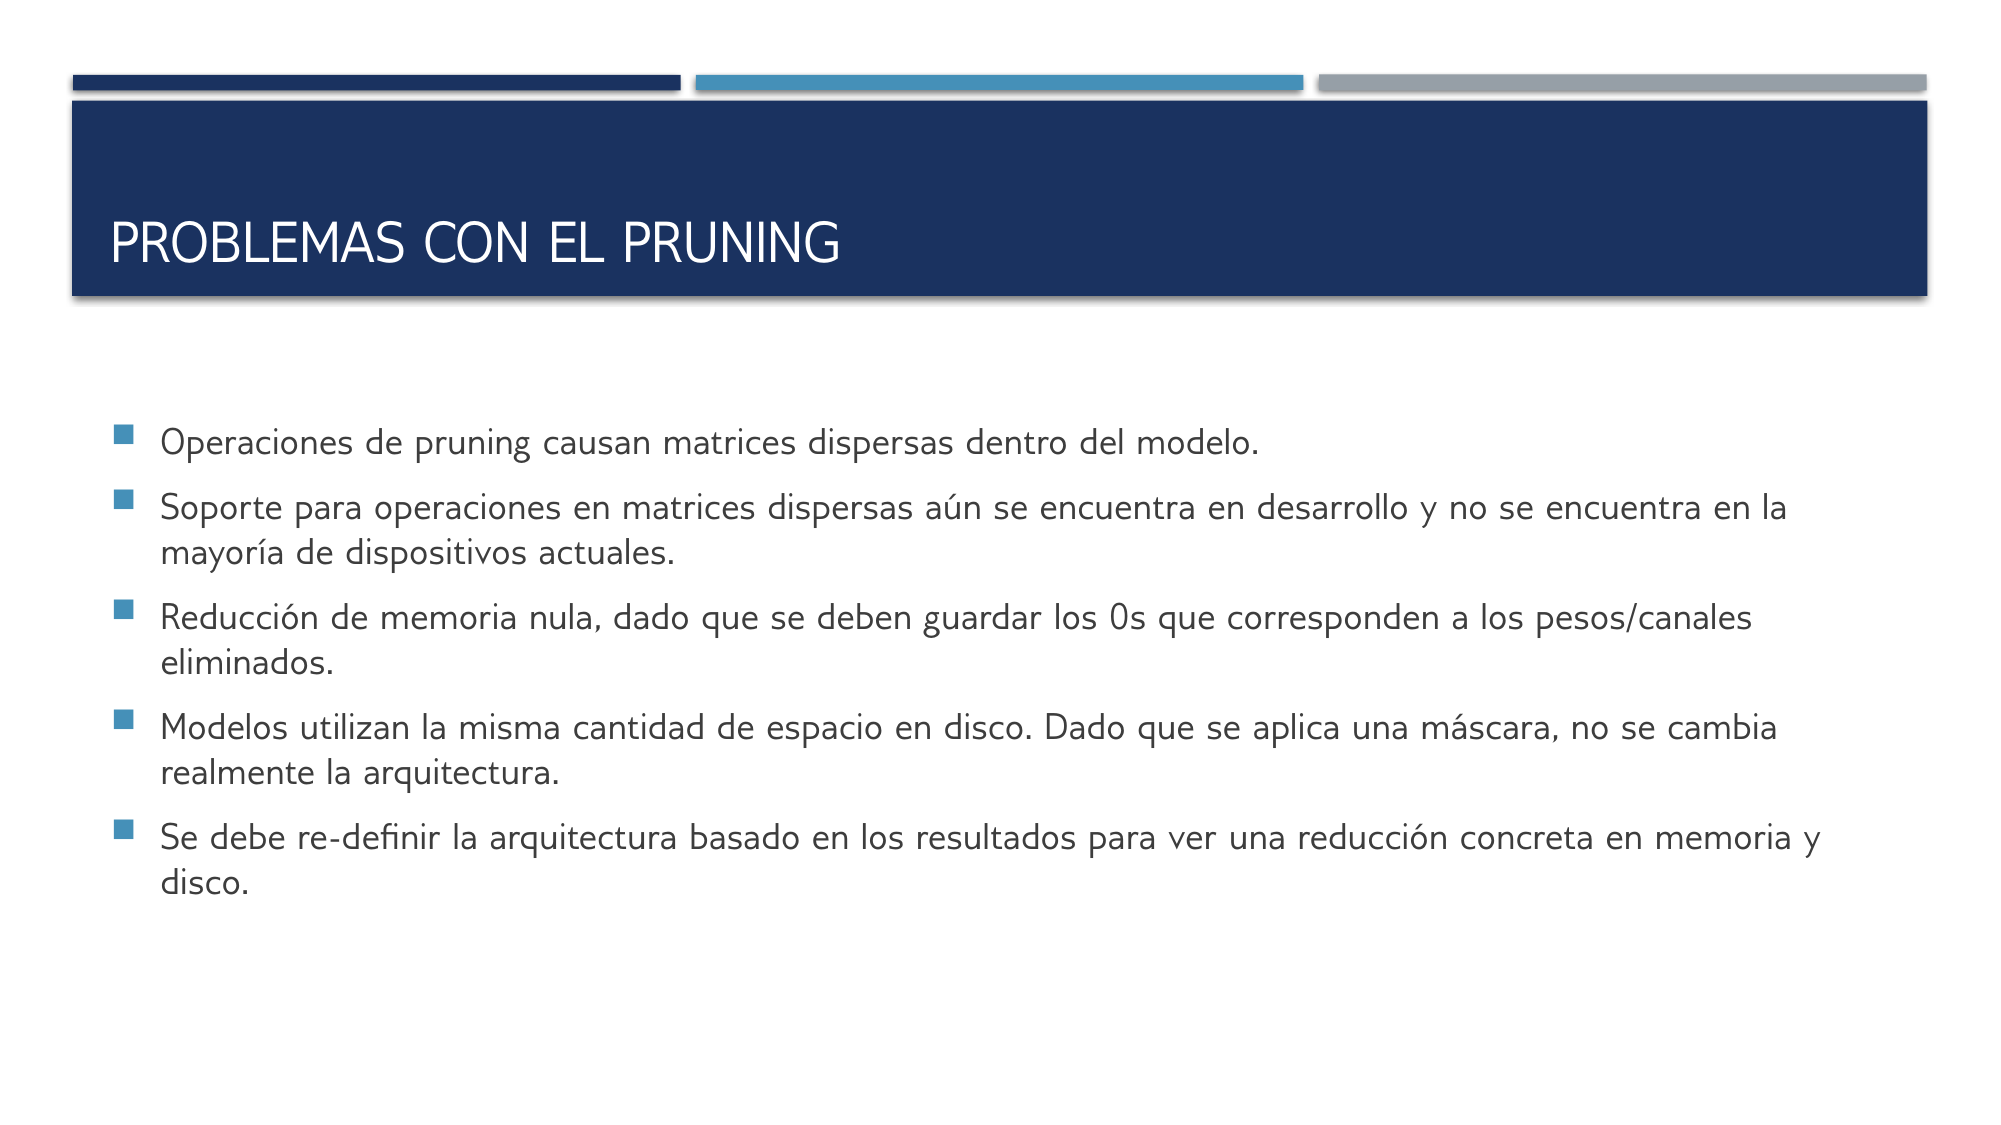

# Problemas con el Pruning
Operaciones de pruning causan matrices dispersas dentro del modelo.
Soporte para operaciones en matrices dispersas aún se encuentra en desarrollo y no se encuentra en la mayoría de dispositivos actuales.
Reducción de memoria nula, dado que se deben guardar los 0s que corresponden a los pesos/canales eliminados.
Modelos utilizan la misma cantidad de espacio en disco. Dado que se aplica una máscara, no se cambia realmente la arquitectura.
Se debe re-definir la arquitectura basado en los resultados para ver una reducción concreta en memoria y disco.